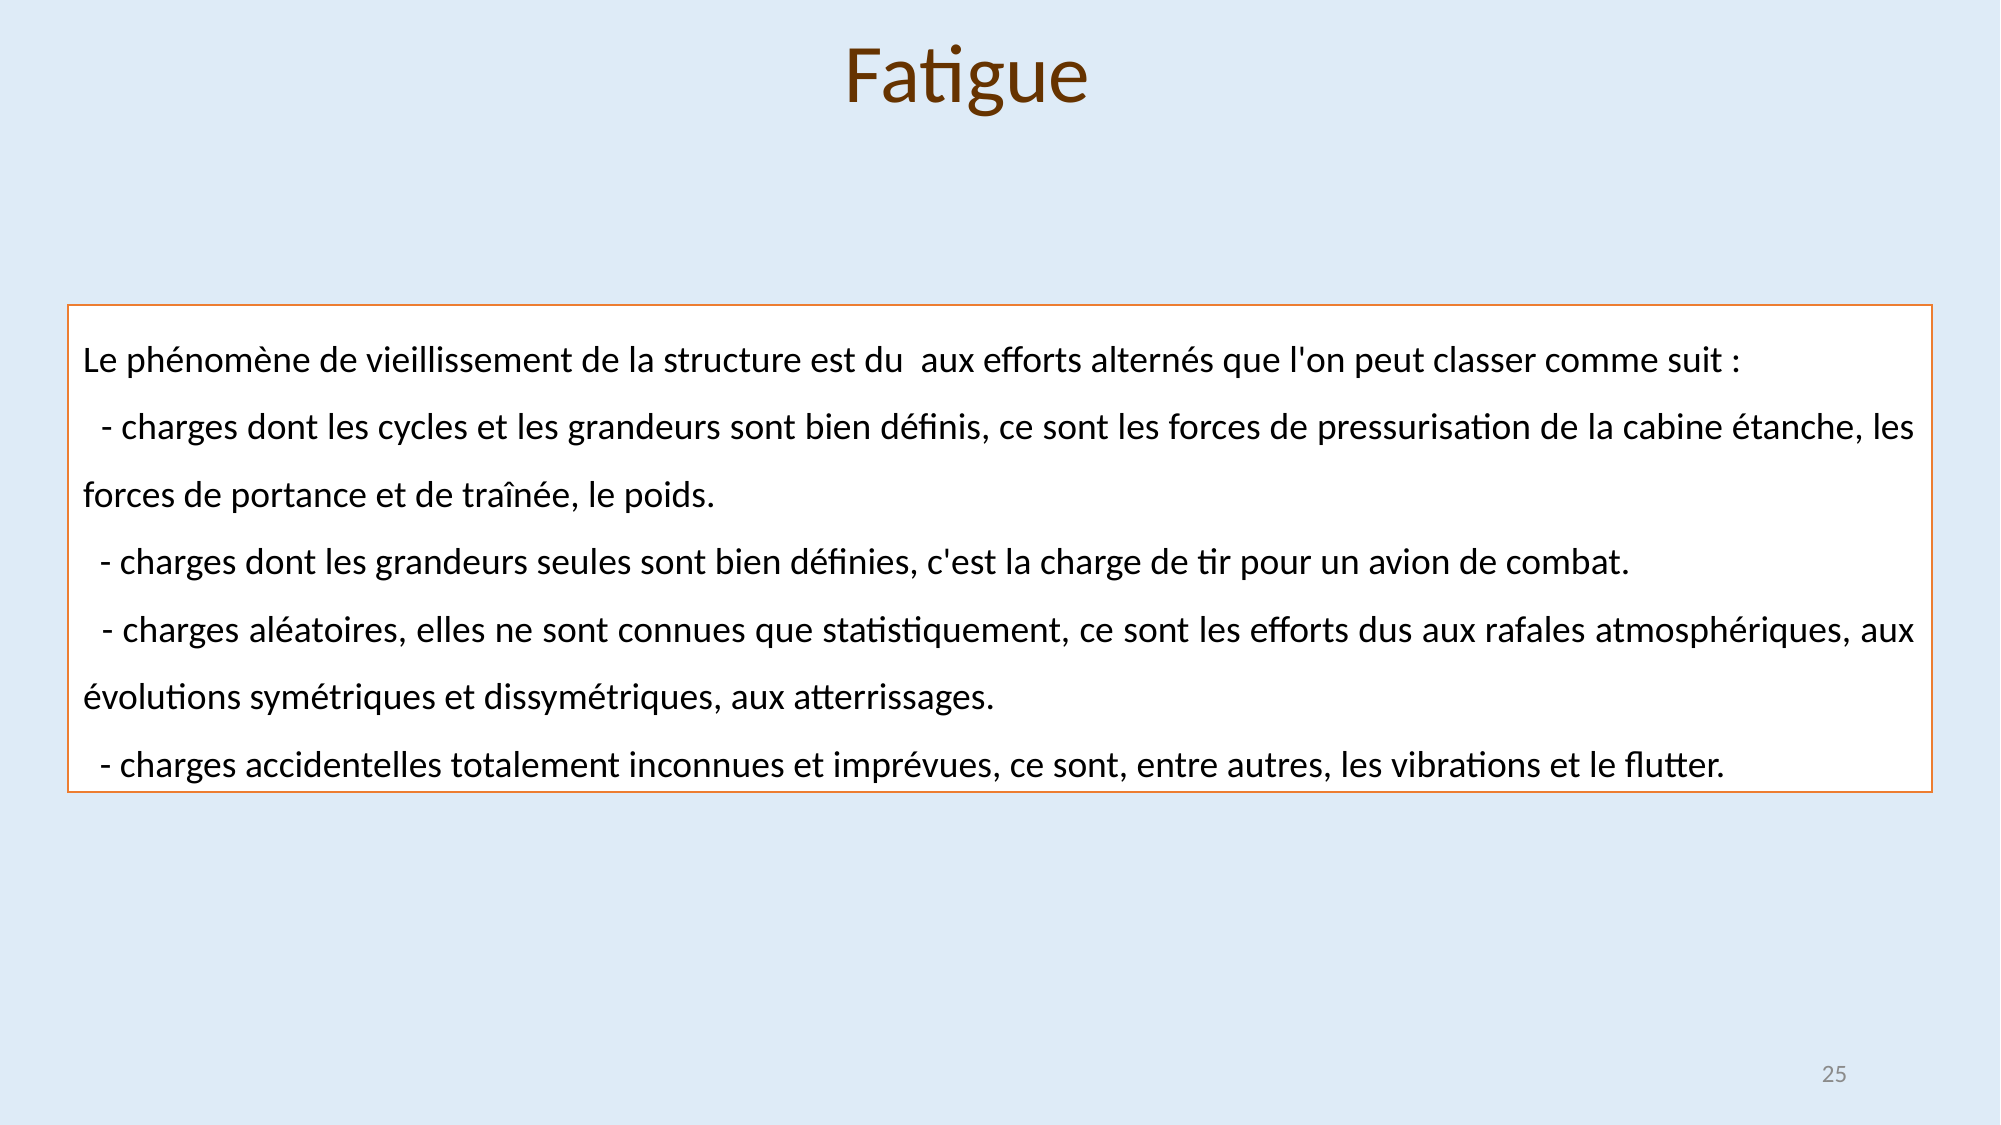

# Fatigue
Le phénomène de vieillissement de la structure est du  aux efforts alternés que l'on peut classer comme suit :
  - charges dont les cycles et les grandeurs sont bien définis, ce sont les forces de pressurisation de la cabine étanche, les forces de portance et de traînée, le poids.
  - charges dont les grandeurs seules sont bien définies, c'est la charge de tir pour un avion de combat.
  - charges aléatoires, elles ne sont connues que statistiquement, ce sont les efforts dus aux rafales atmosphériques, aux évolutions symétriques et dissymétriques, aux atterrissages.
  - charges accidentelles totalement inconnues et imprévues, ce sont, entre autres, les vibrations et le flutter.
25